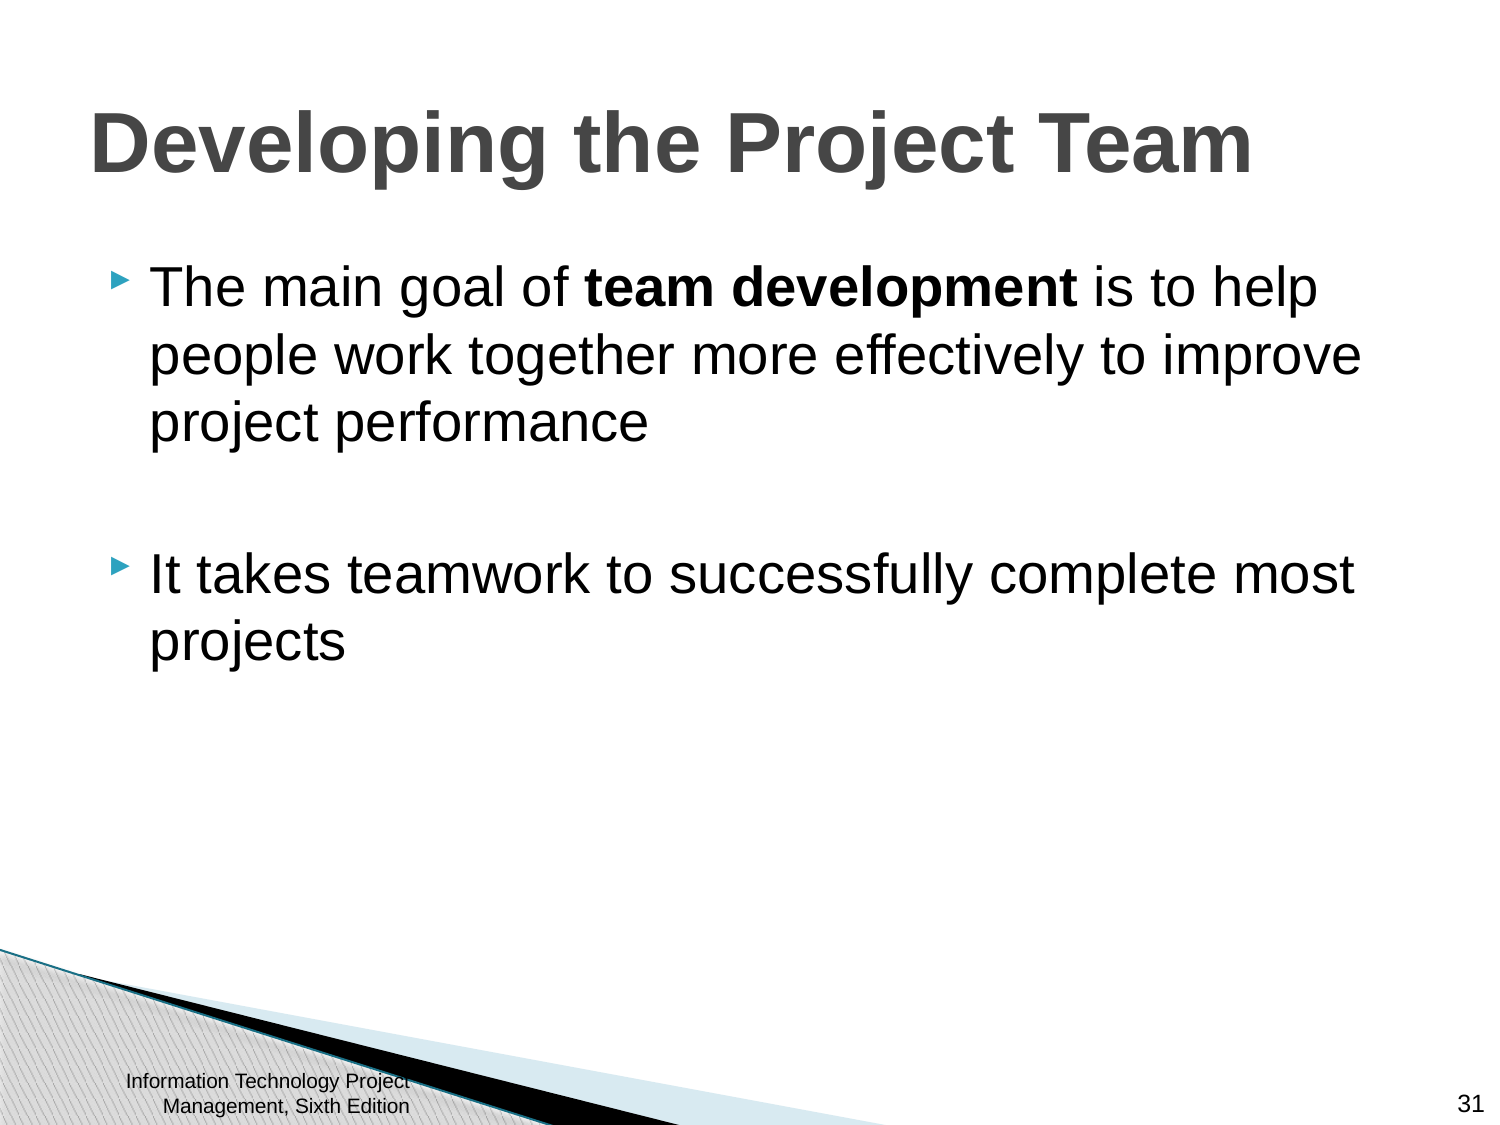

# Developing the Project Team
The main goal of team development is to help people work together more effectively to improve project performance

It takes teamwork to successfully complete most projects
Information Technology Project Management, Sixth Edition
31